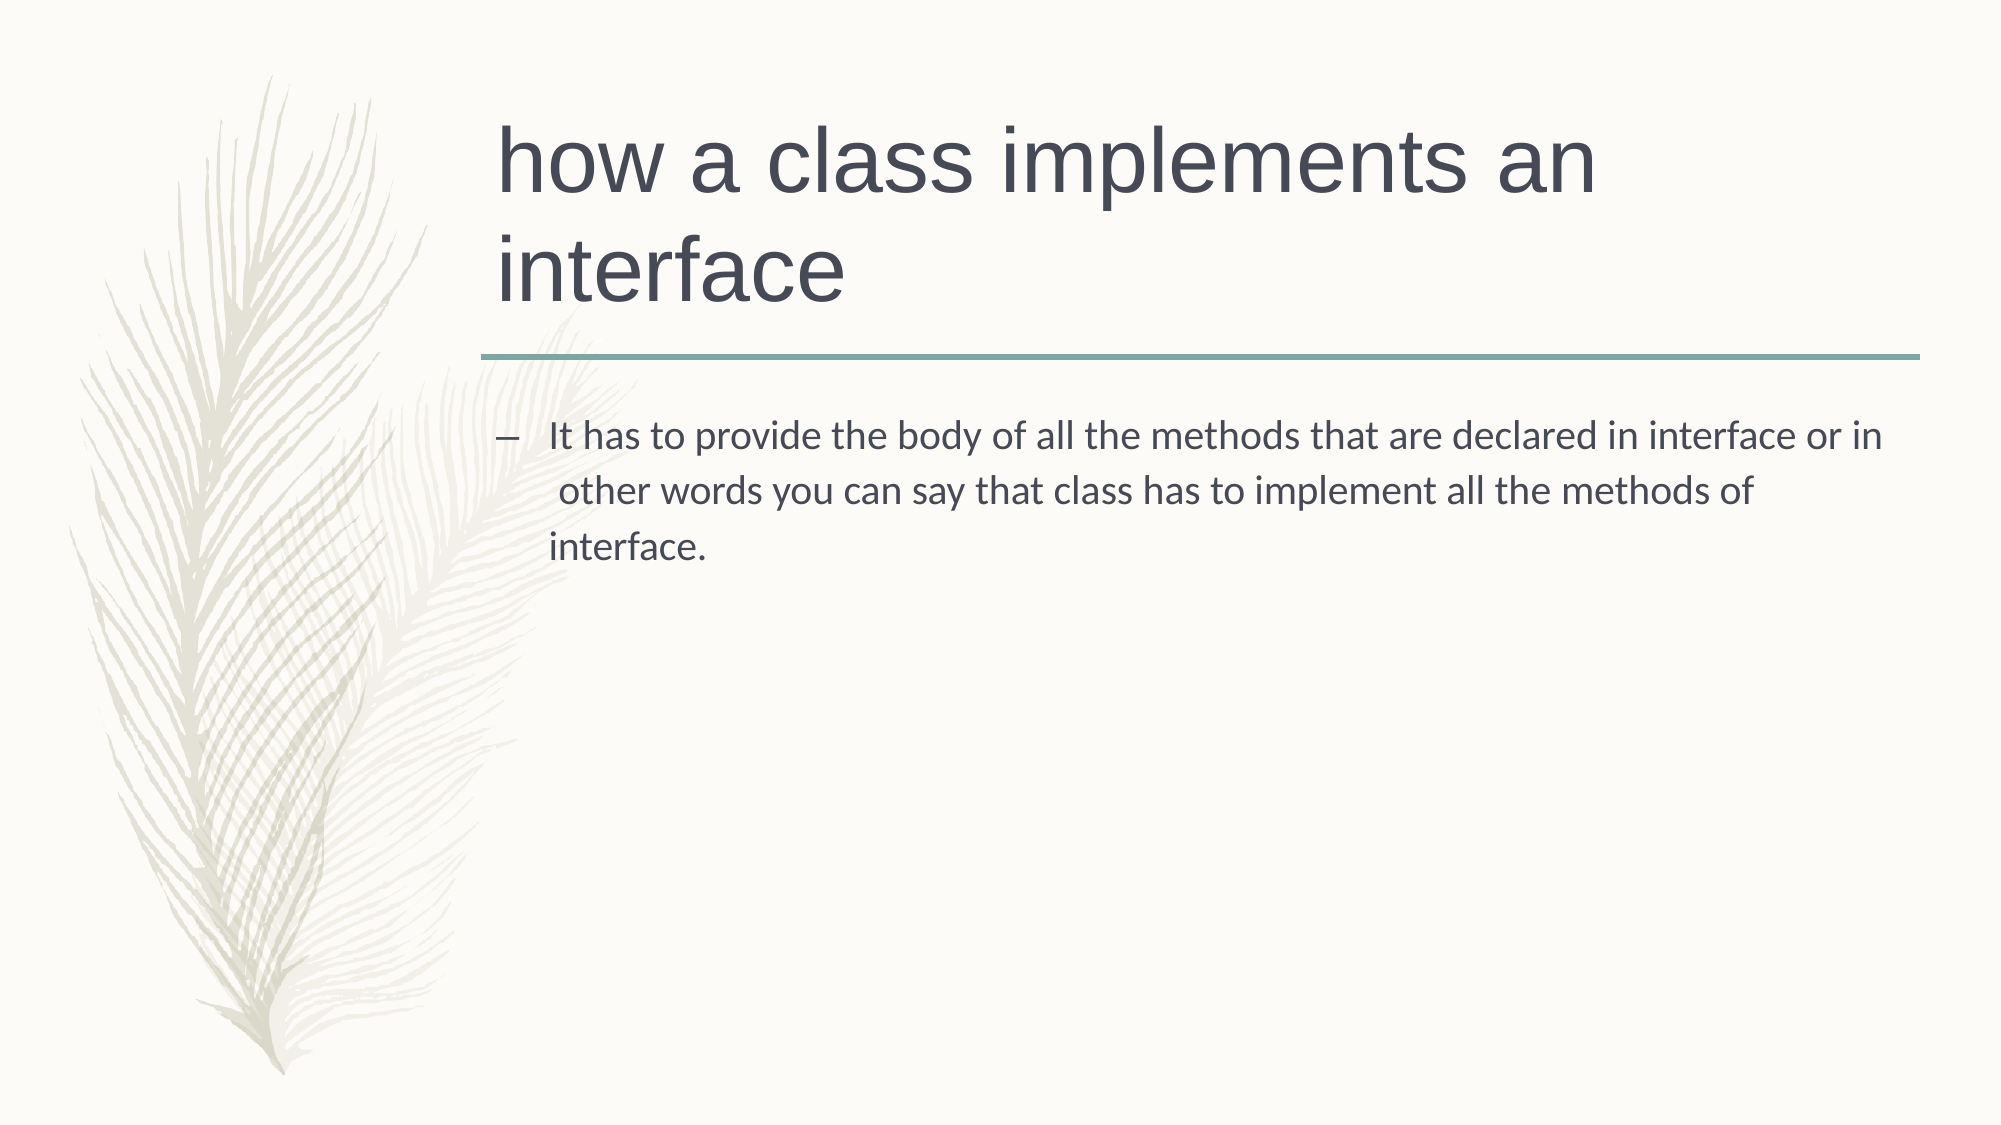

# how a class implements an  interface
–	It has to provide the body of all the methods that are declared in interface or in  other words you can say that class has to implement all the methods of  interface.